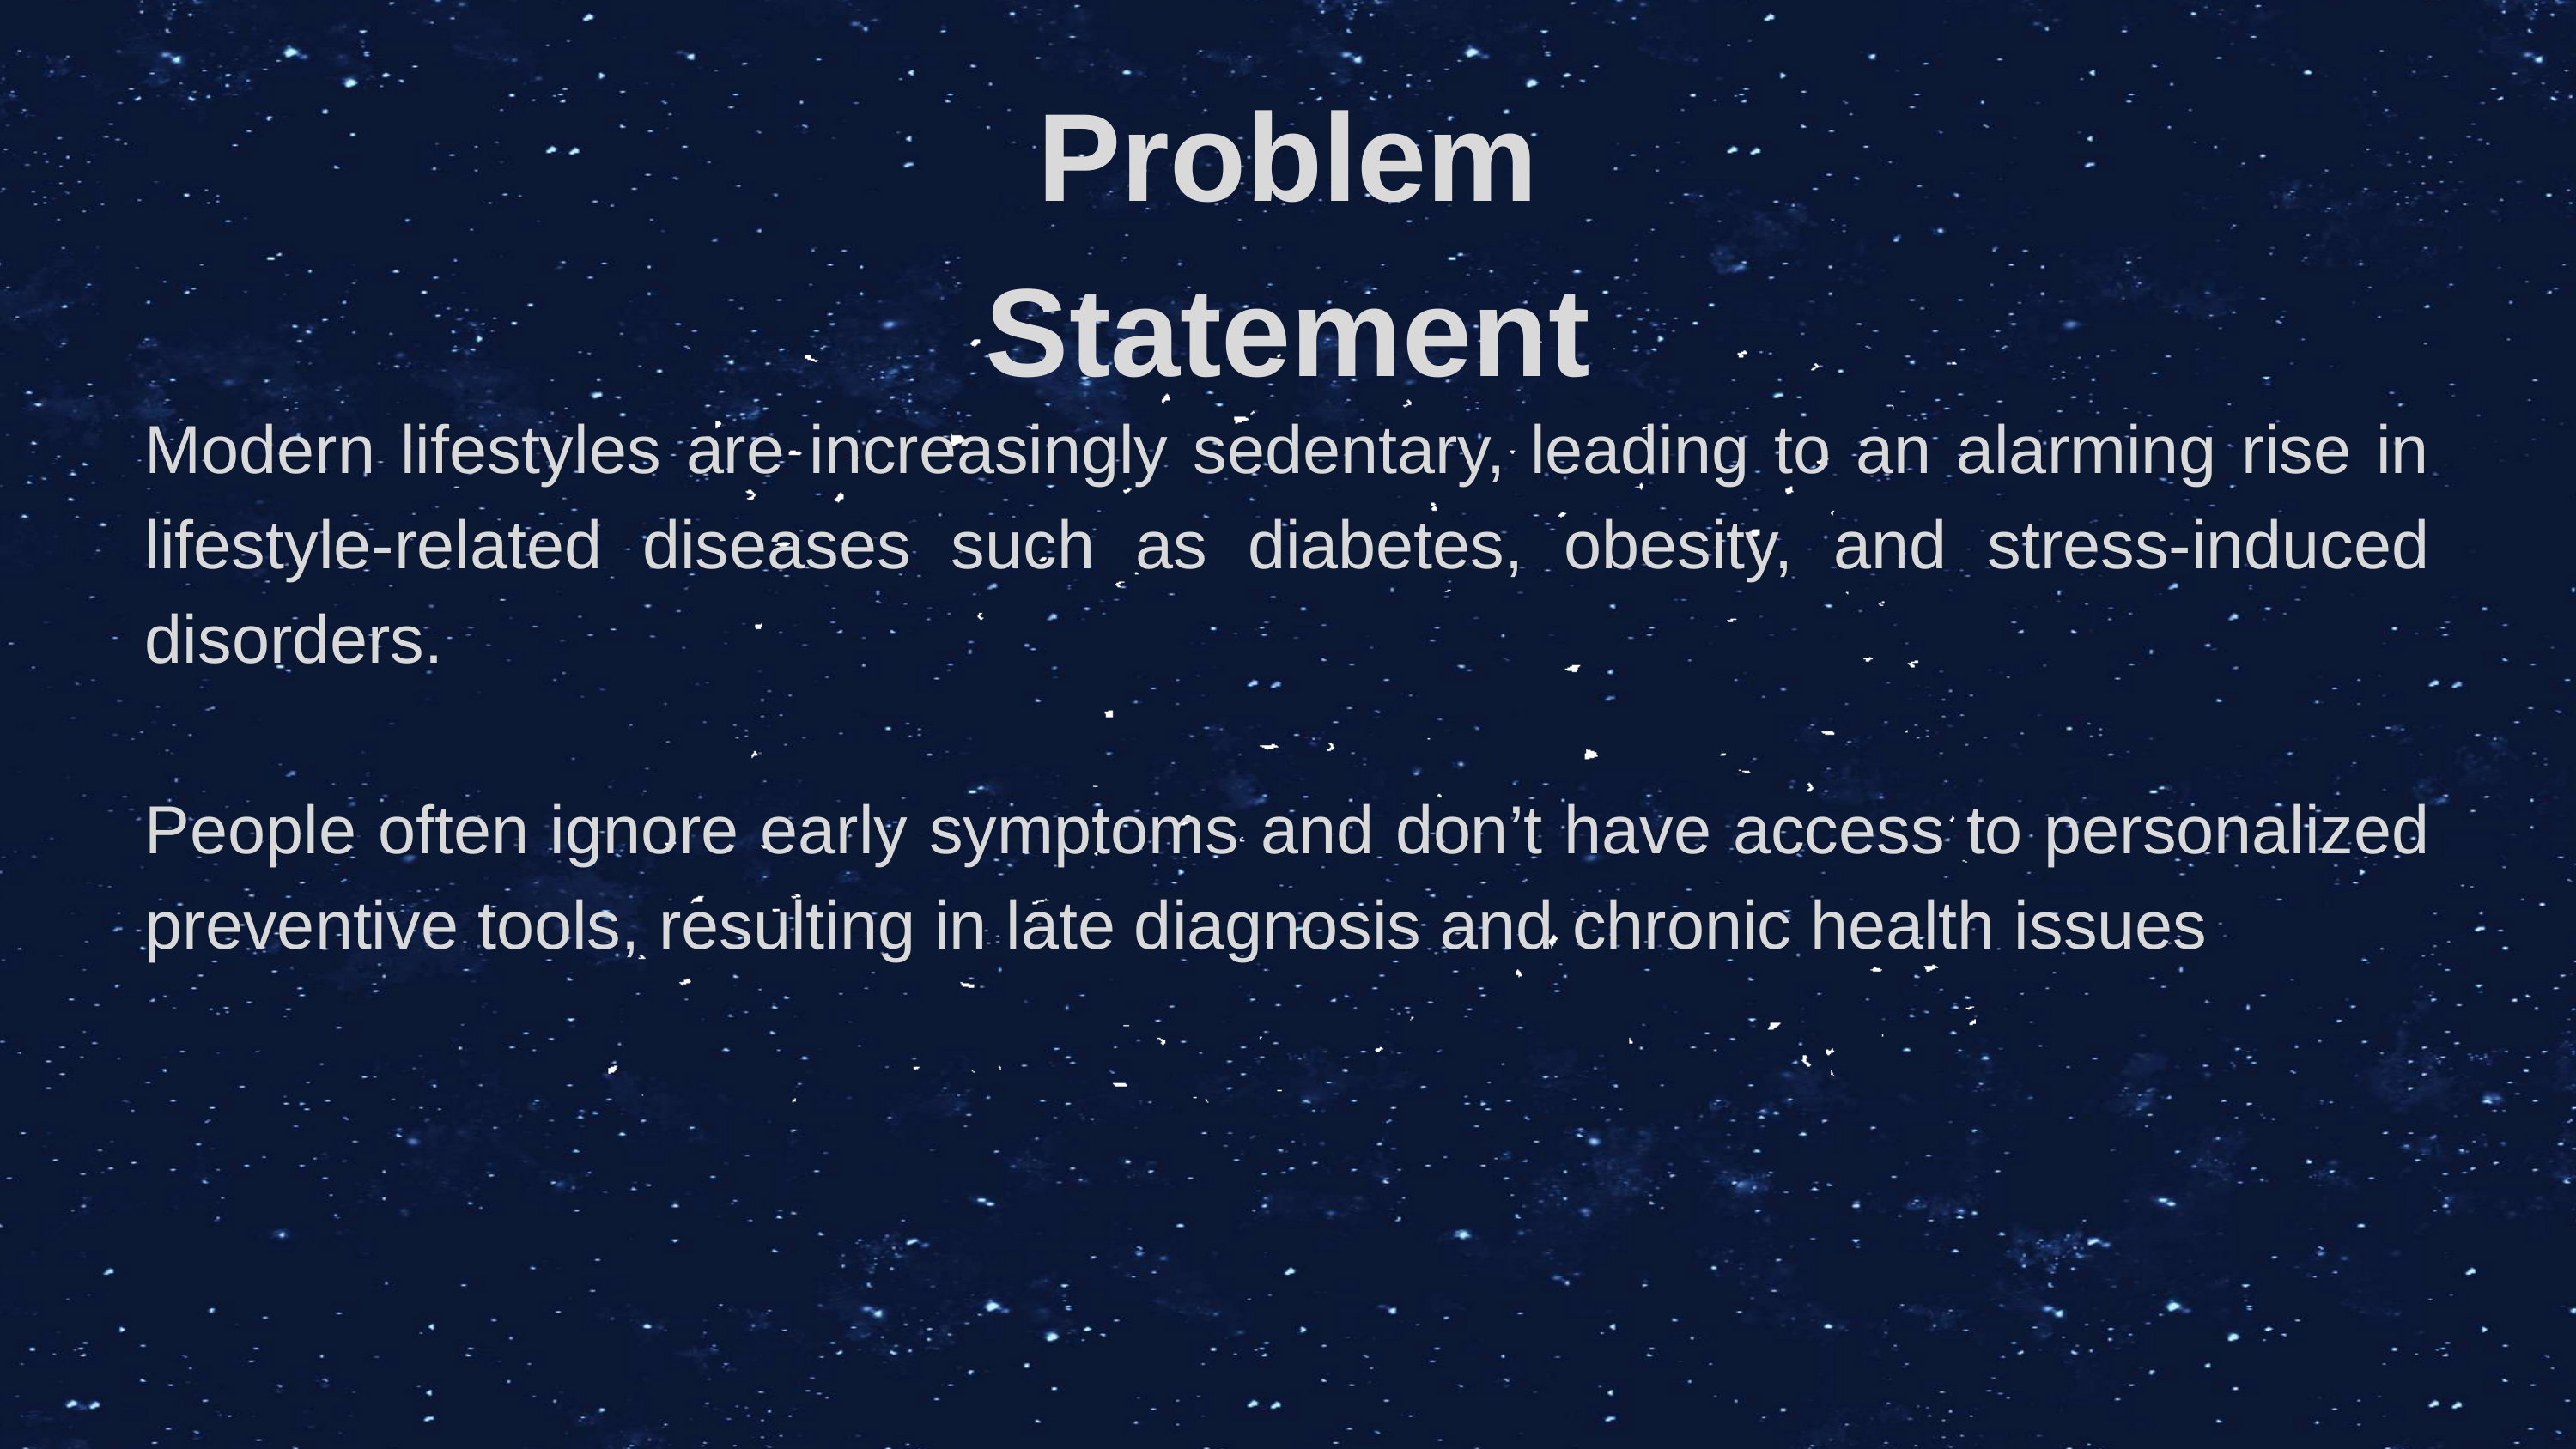

Problem Statement

Modern lifestyles are increasingly sedentary, leading to an alarming rise in lifestyle-related diseases such as diabetes, obesity, and stress-induced disorders.

People often ignore early symptoms and don’t have access to personalized preventive tools, resulting in late diagnosis and chronic health issues